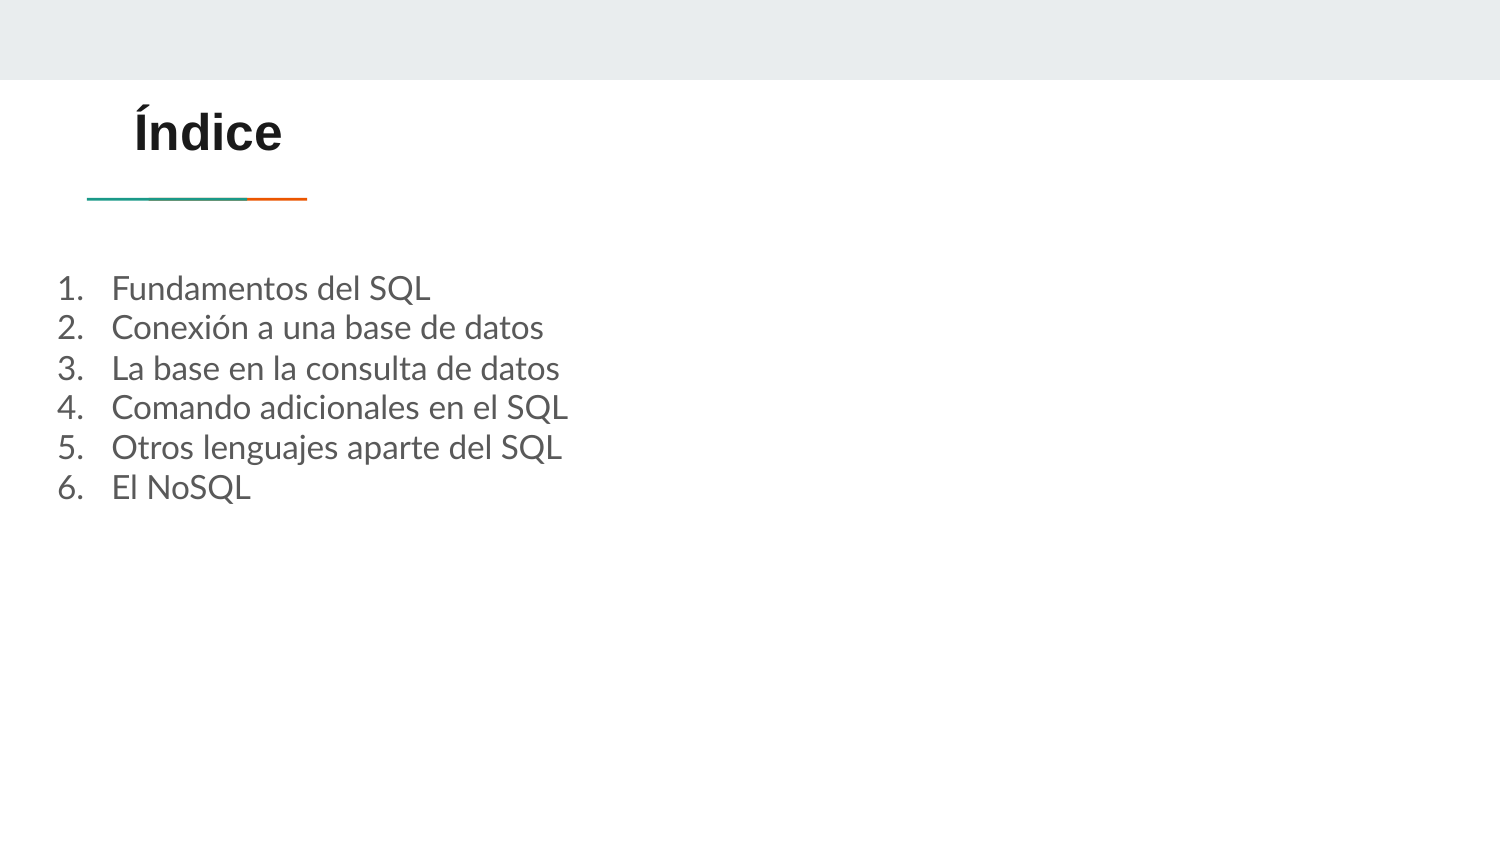

# Índice
Fundamentos del SQL
Conexión a una base de datos
La base en la consulta de datos
Comando adicionales en el SQL
Otros lenguajes aparte del SQL
El NoSQL